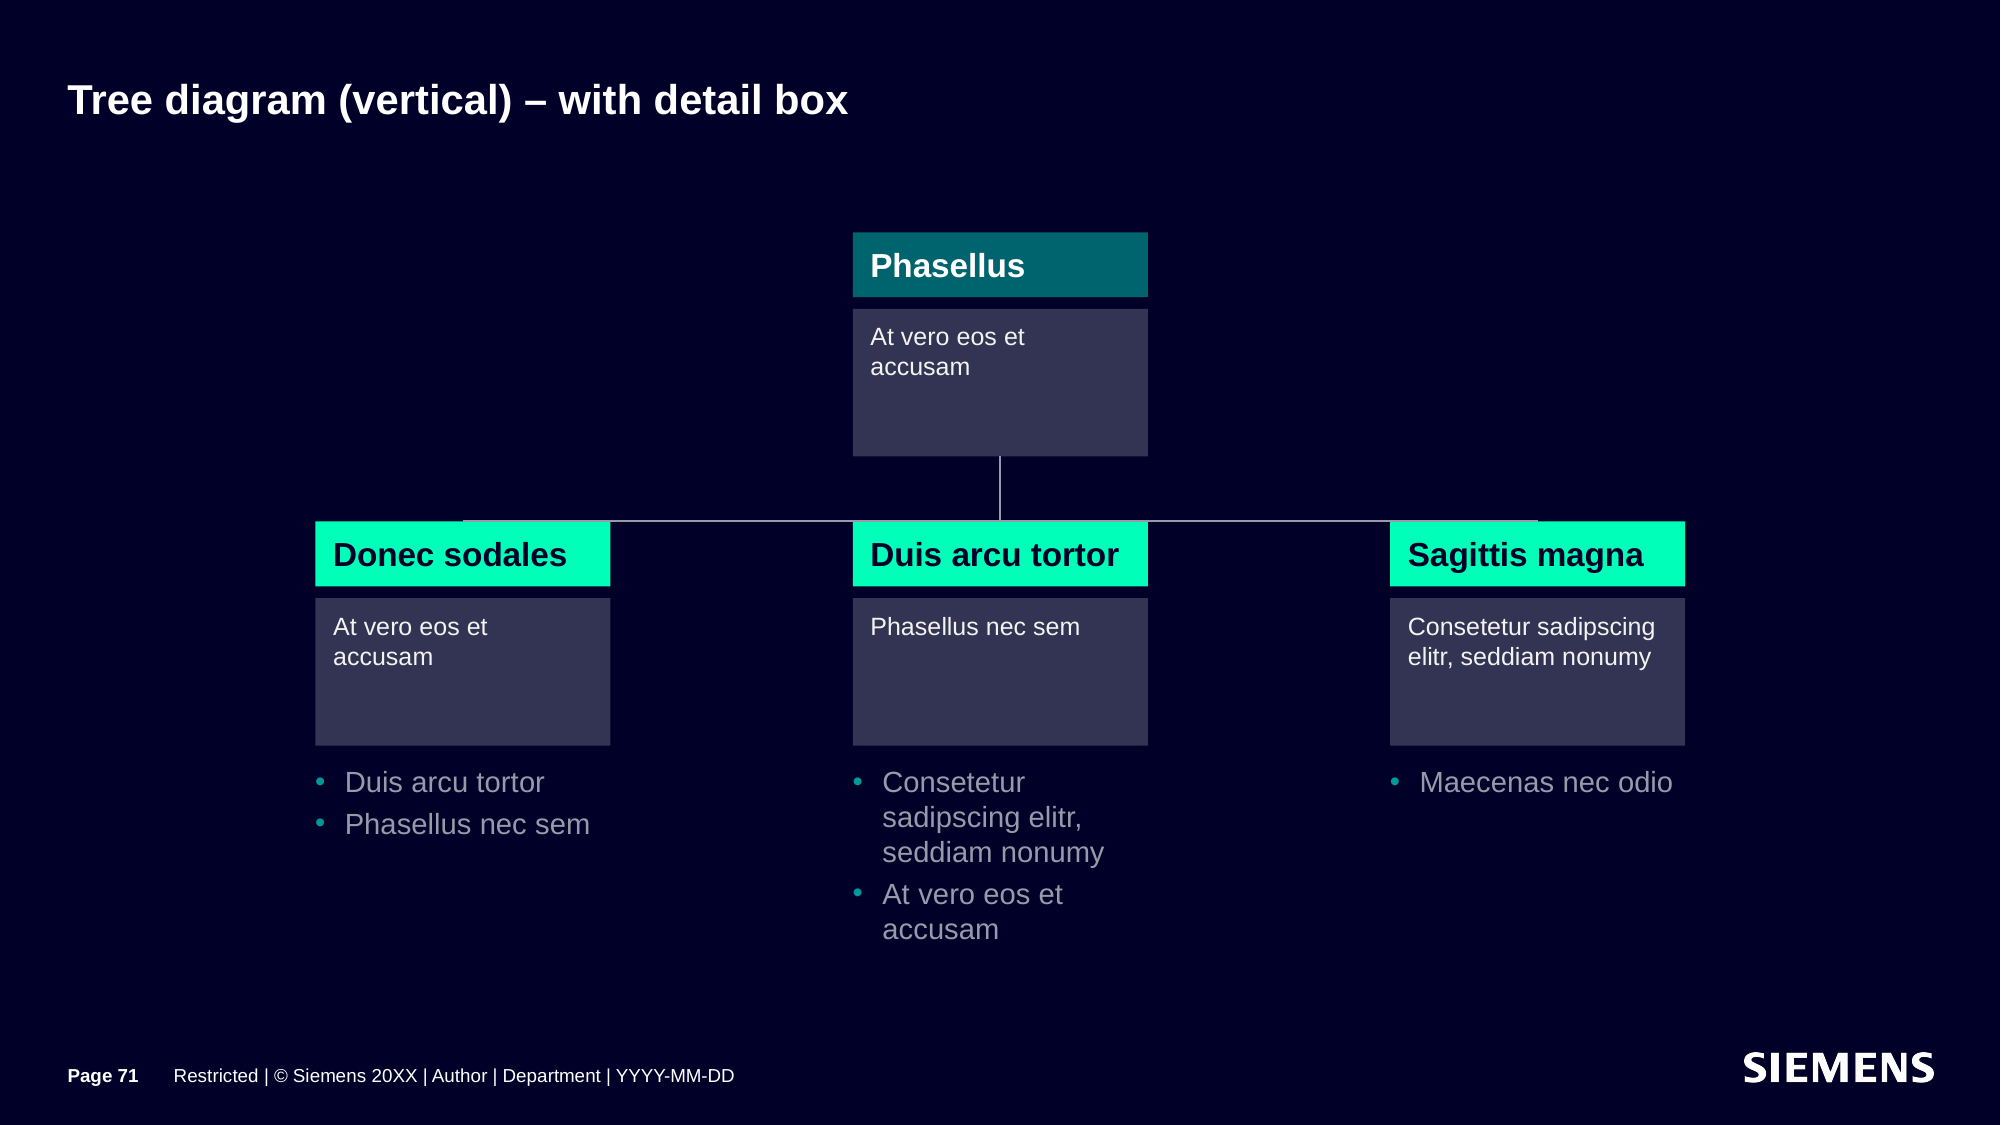

# Tree diagram (vertical) – with detail box
Phasellus
At vero eos et accusam
Donec sodales
Duis arcu tortor
Sagittis magna
At vero eos et accusam
Phasellus nec sem
Consetetur sadipscing elitr, seddiam nonumy
Duis arcu tortor
Phasellus nec sem
Consetetur sadipscing elitr, seddiam nonumy
At vero eos et accusam
Maecenas nec odio
Page 71
Restricted | © Siemens 20XX | Author | Department | YYYY-MM-DD